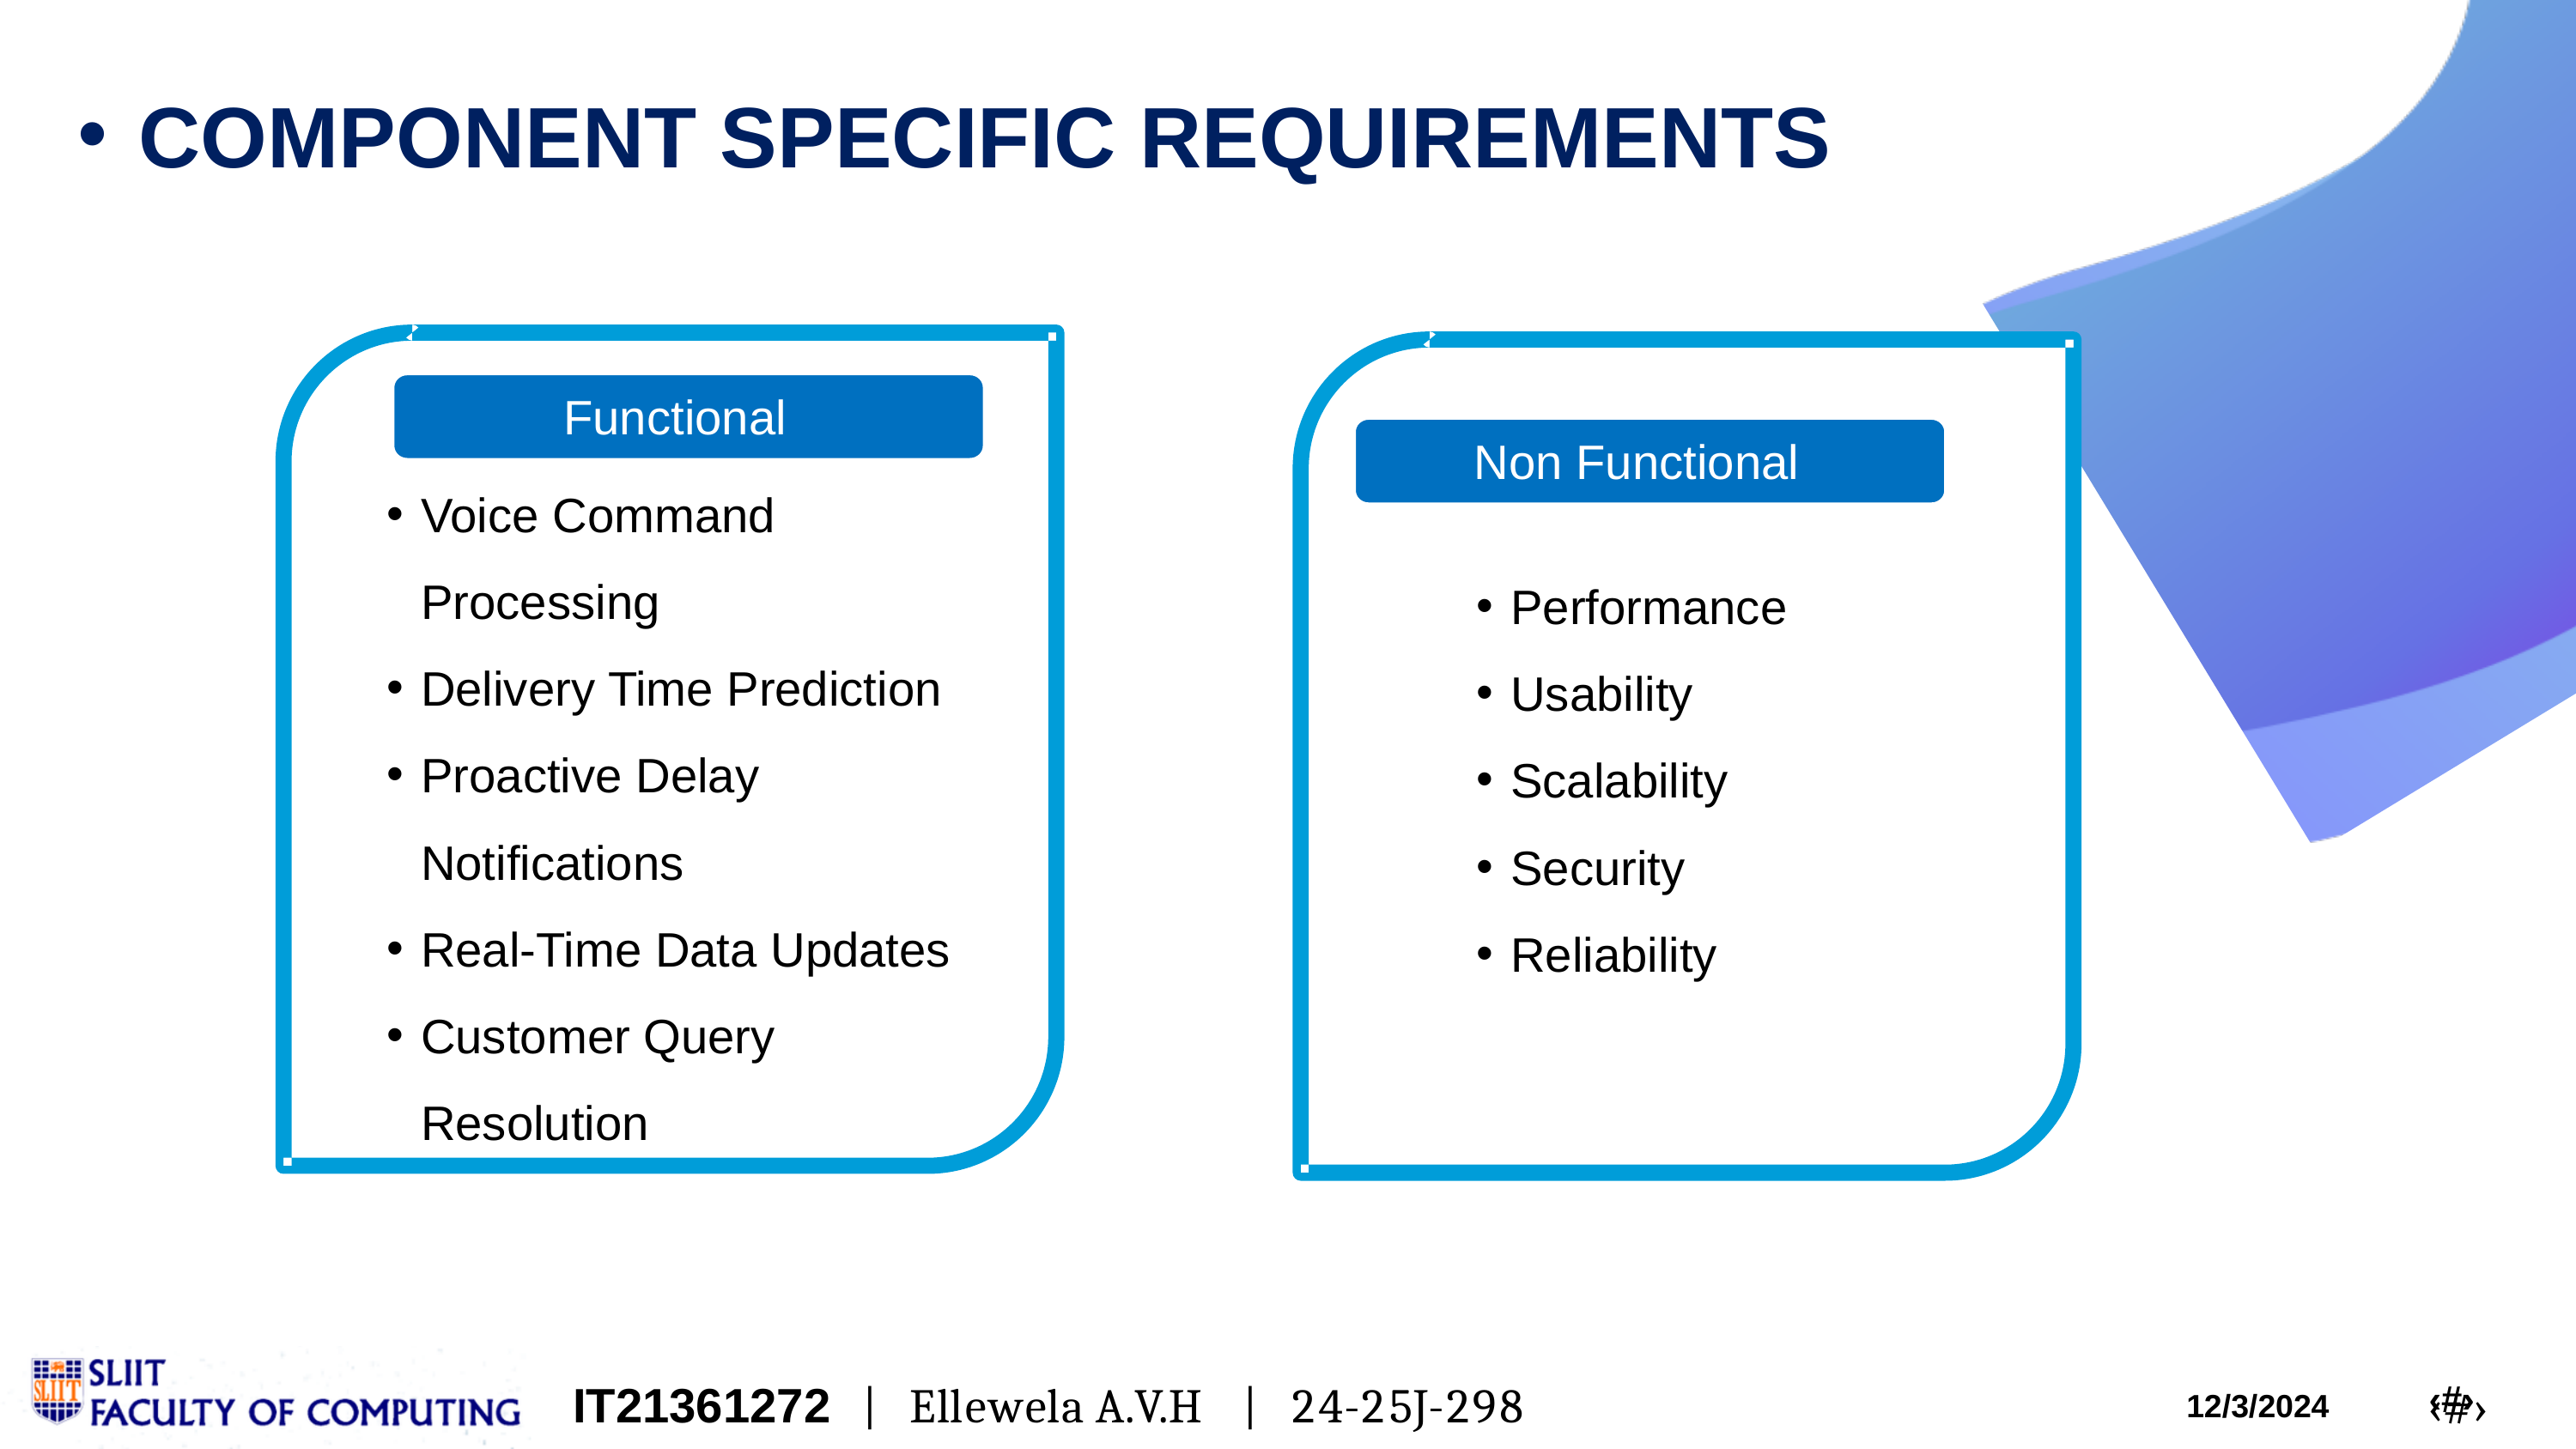

COMPONENT SPECIFIC REQUIREMENTS

Functional

Non Functional

Voice Command Processing
Delivery Time Prediction
Proactive Delay Notifications
Real-Time Data Updates
Customer Query Resolution

Performance
Usability
Scalability
Security
Reliability

IT21361272   |   Ellewela A.V.H   |   24-25J-298
‹#›
‹#›
12/3/2024